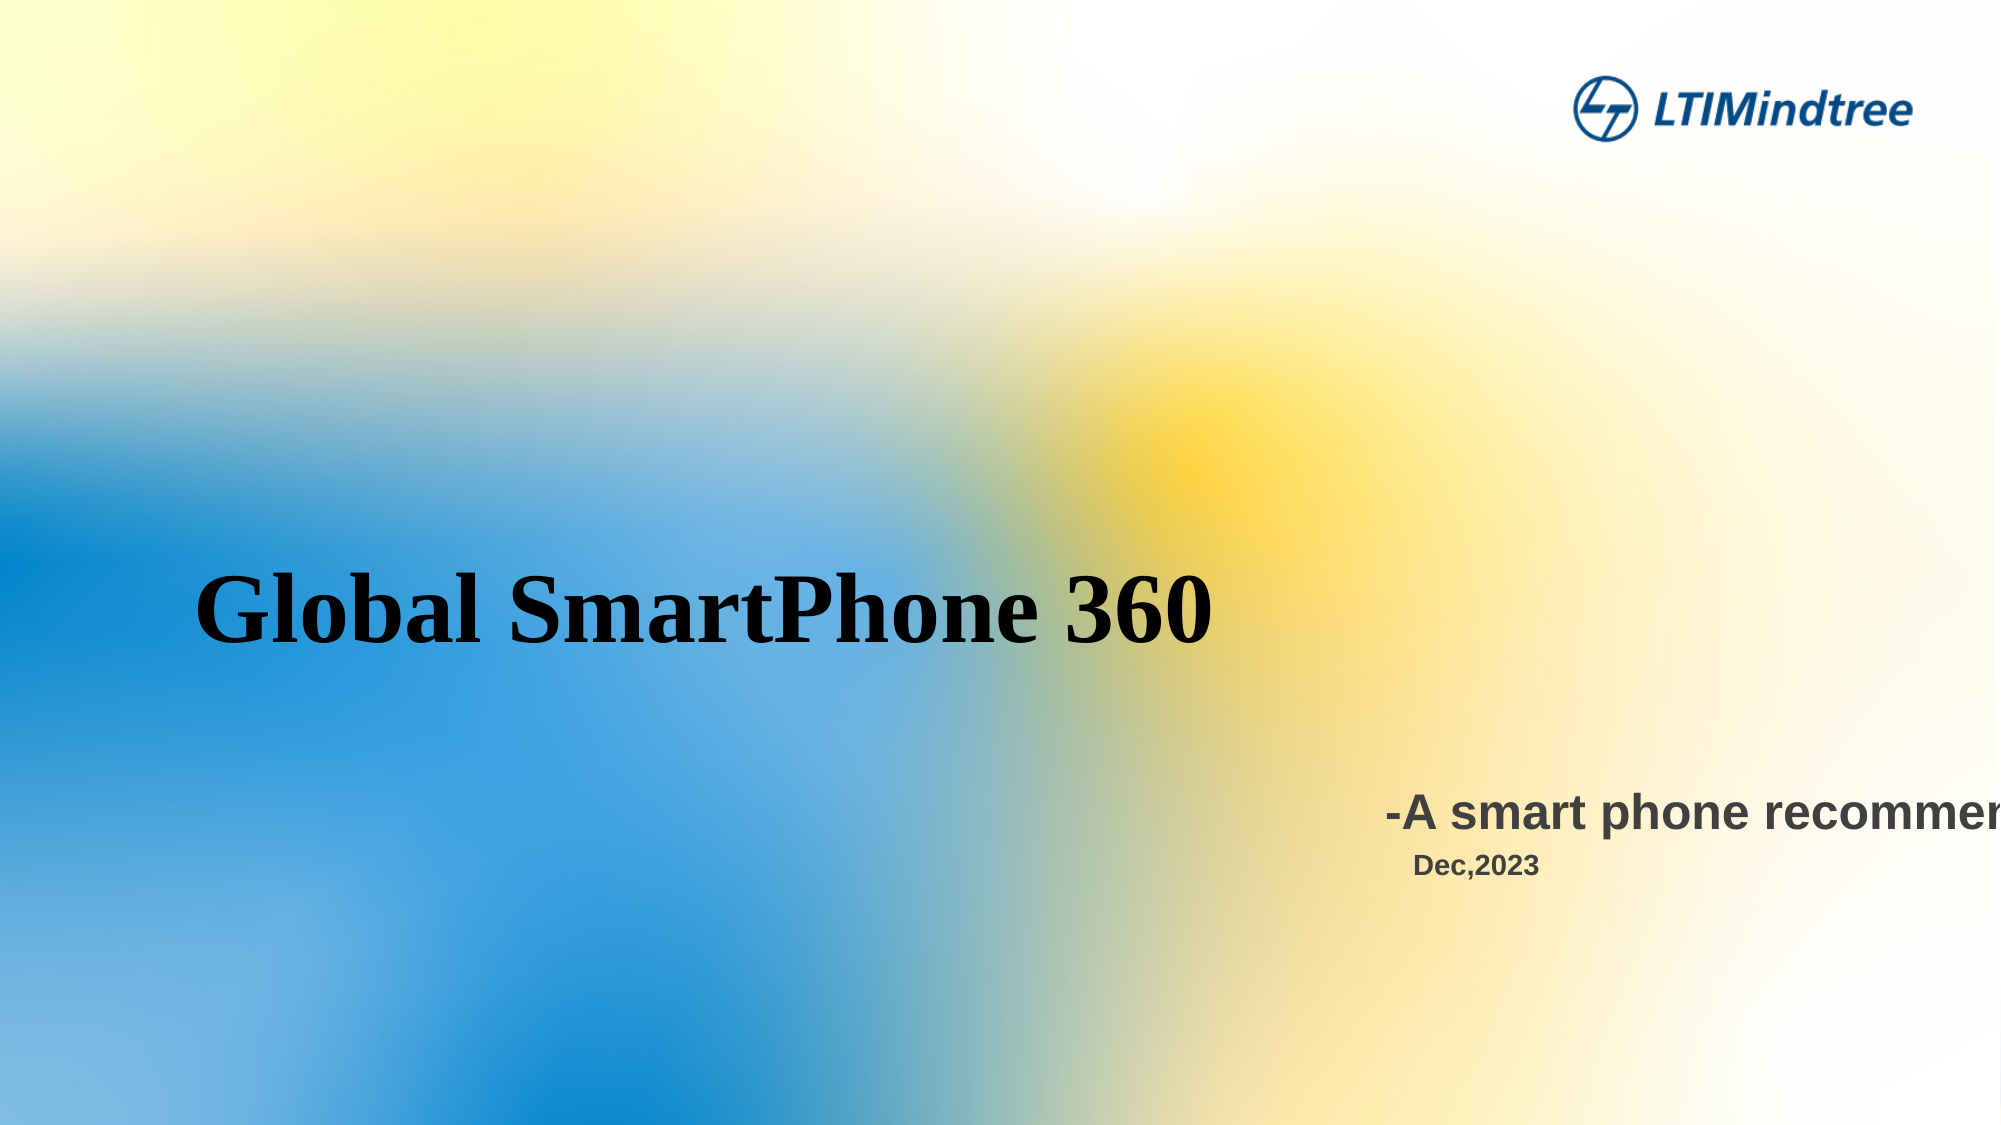

# Global SmartPhone 360

                                                                                                                                             -A smart phone recommendation application
                                                        Dec,2023